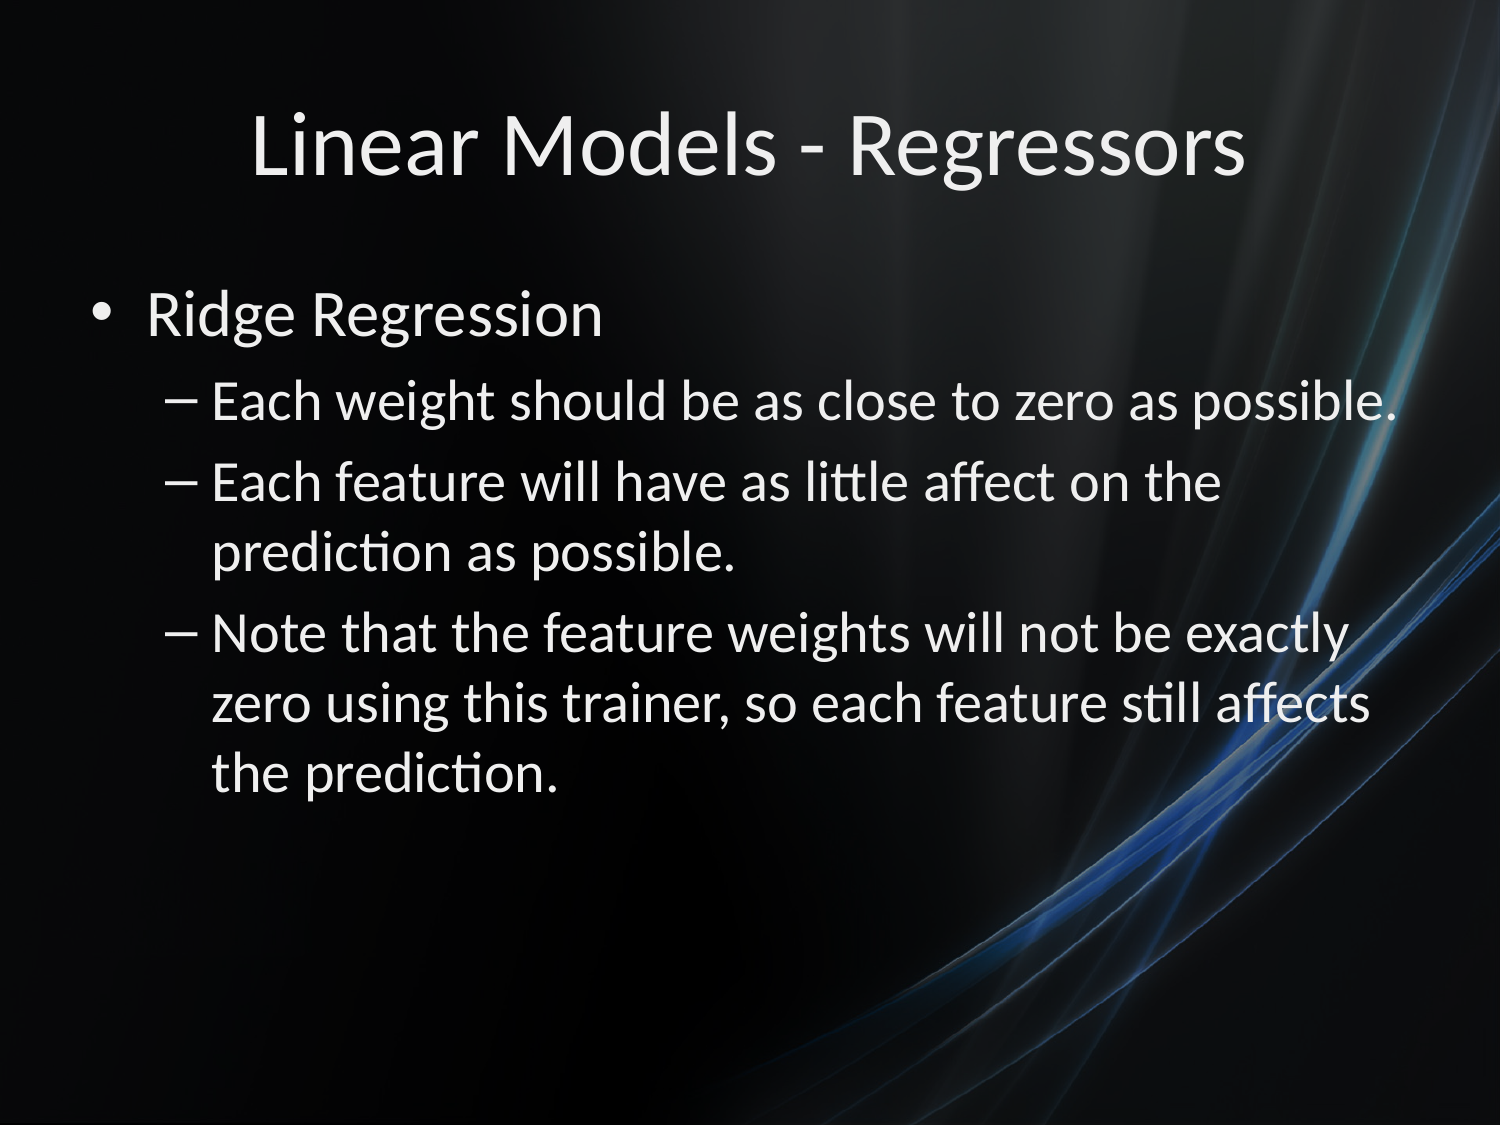

# Linear Models - Regressors
Ridge Regression
Each weight should be as close to zero as possible.
Each feature will have as little affect on the prediction as possible.
Note that the feature weights will not be exactly zero using this trainer, so each feature still affects the prediction.